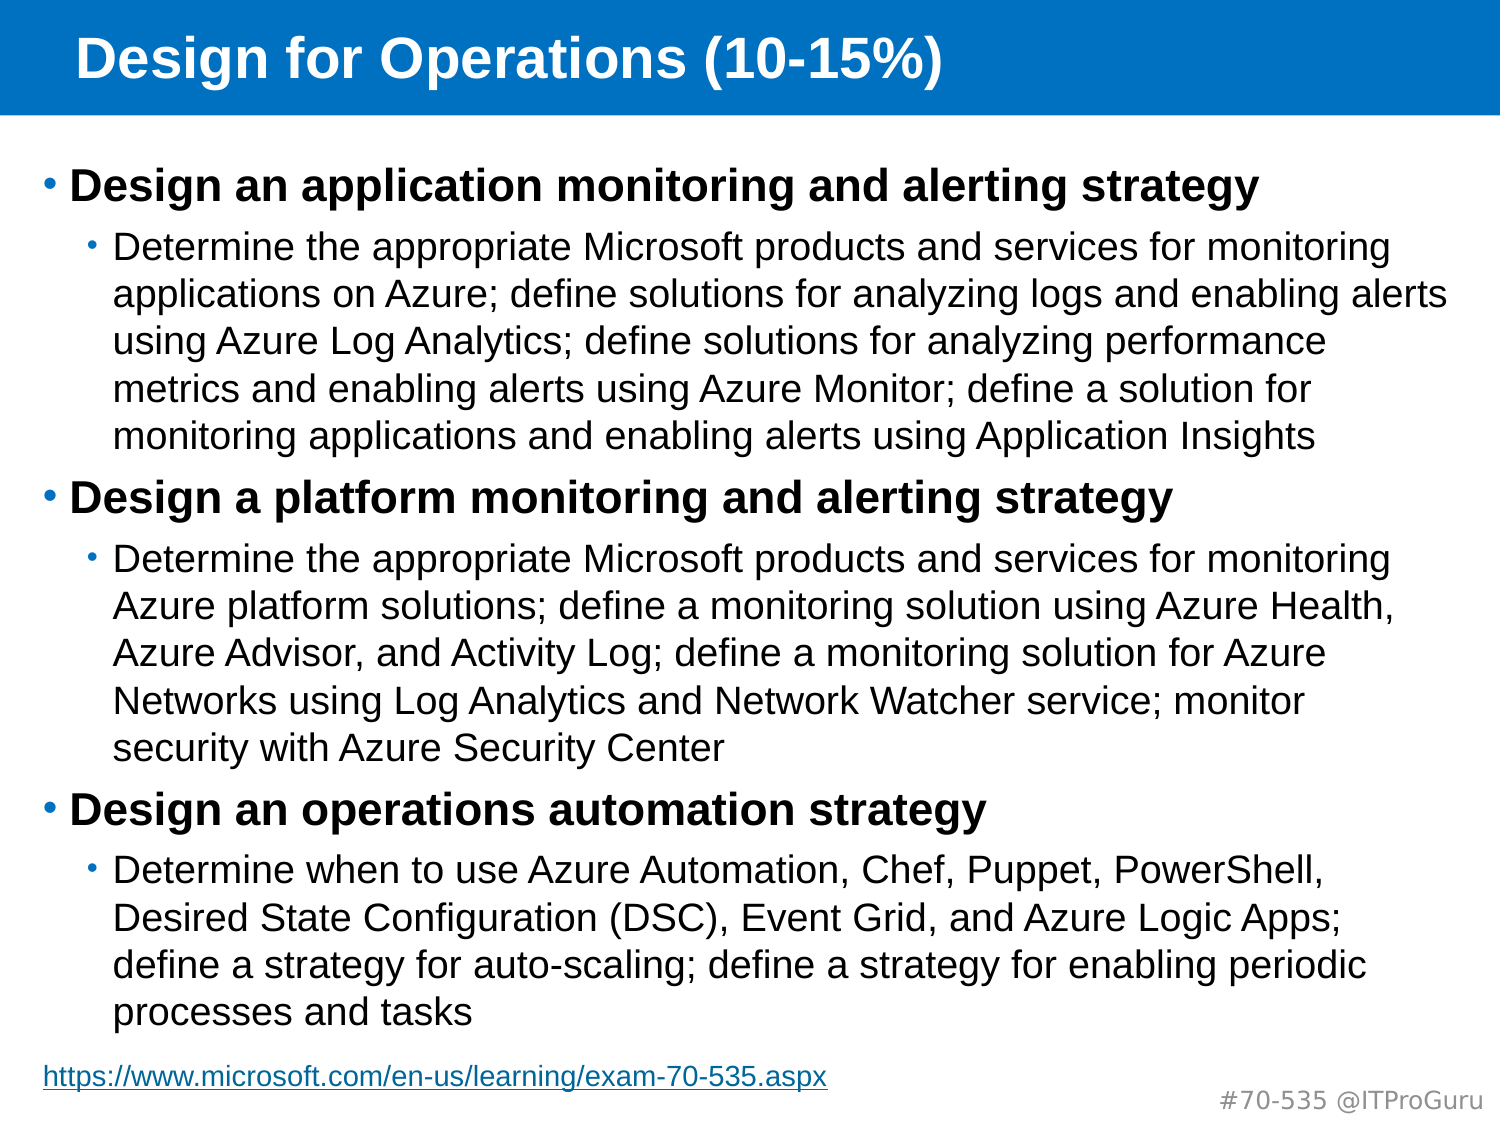

# Design for Operations (10-15%)
Design an application monitoring and alerting strategy
Determine the appropriate Microsoft products and services for monitoring applications on Azure; define solutions for analyzing logs and enabling alerts using Azure Log Analytics; define solutions for analyzing performance metrics and enabling alerts using Azure Monitor; define a solution for monitoring applications and enabling alerts using Application Insights
Design a platform monitoring and alerting strategy
Determine the appropriate Microsoft products and services for monitoring Azure platform solutions; define a monitoring solution using Azure Health, Azure Advisor, and Activity Log; define a monitoring solution for Azure Networks using Log Analytics and Network Watcher service; monitor security with Azure Security Center
Design an operations automation strategy
Determine when to use Azure Automation, Chef, Puppet, PowerShell, Desired State Configuration (DSC), Event Grid, and Azure Logic Apps; define a strategy for auto-scaling; define a strategy for enabling periodic processes and tasks
https://www.microsoft.com/en-us/learning/exam-70-535.aspx